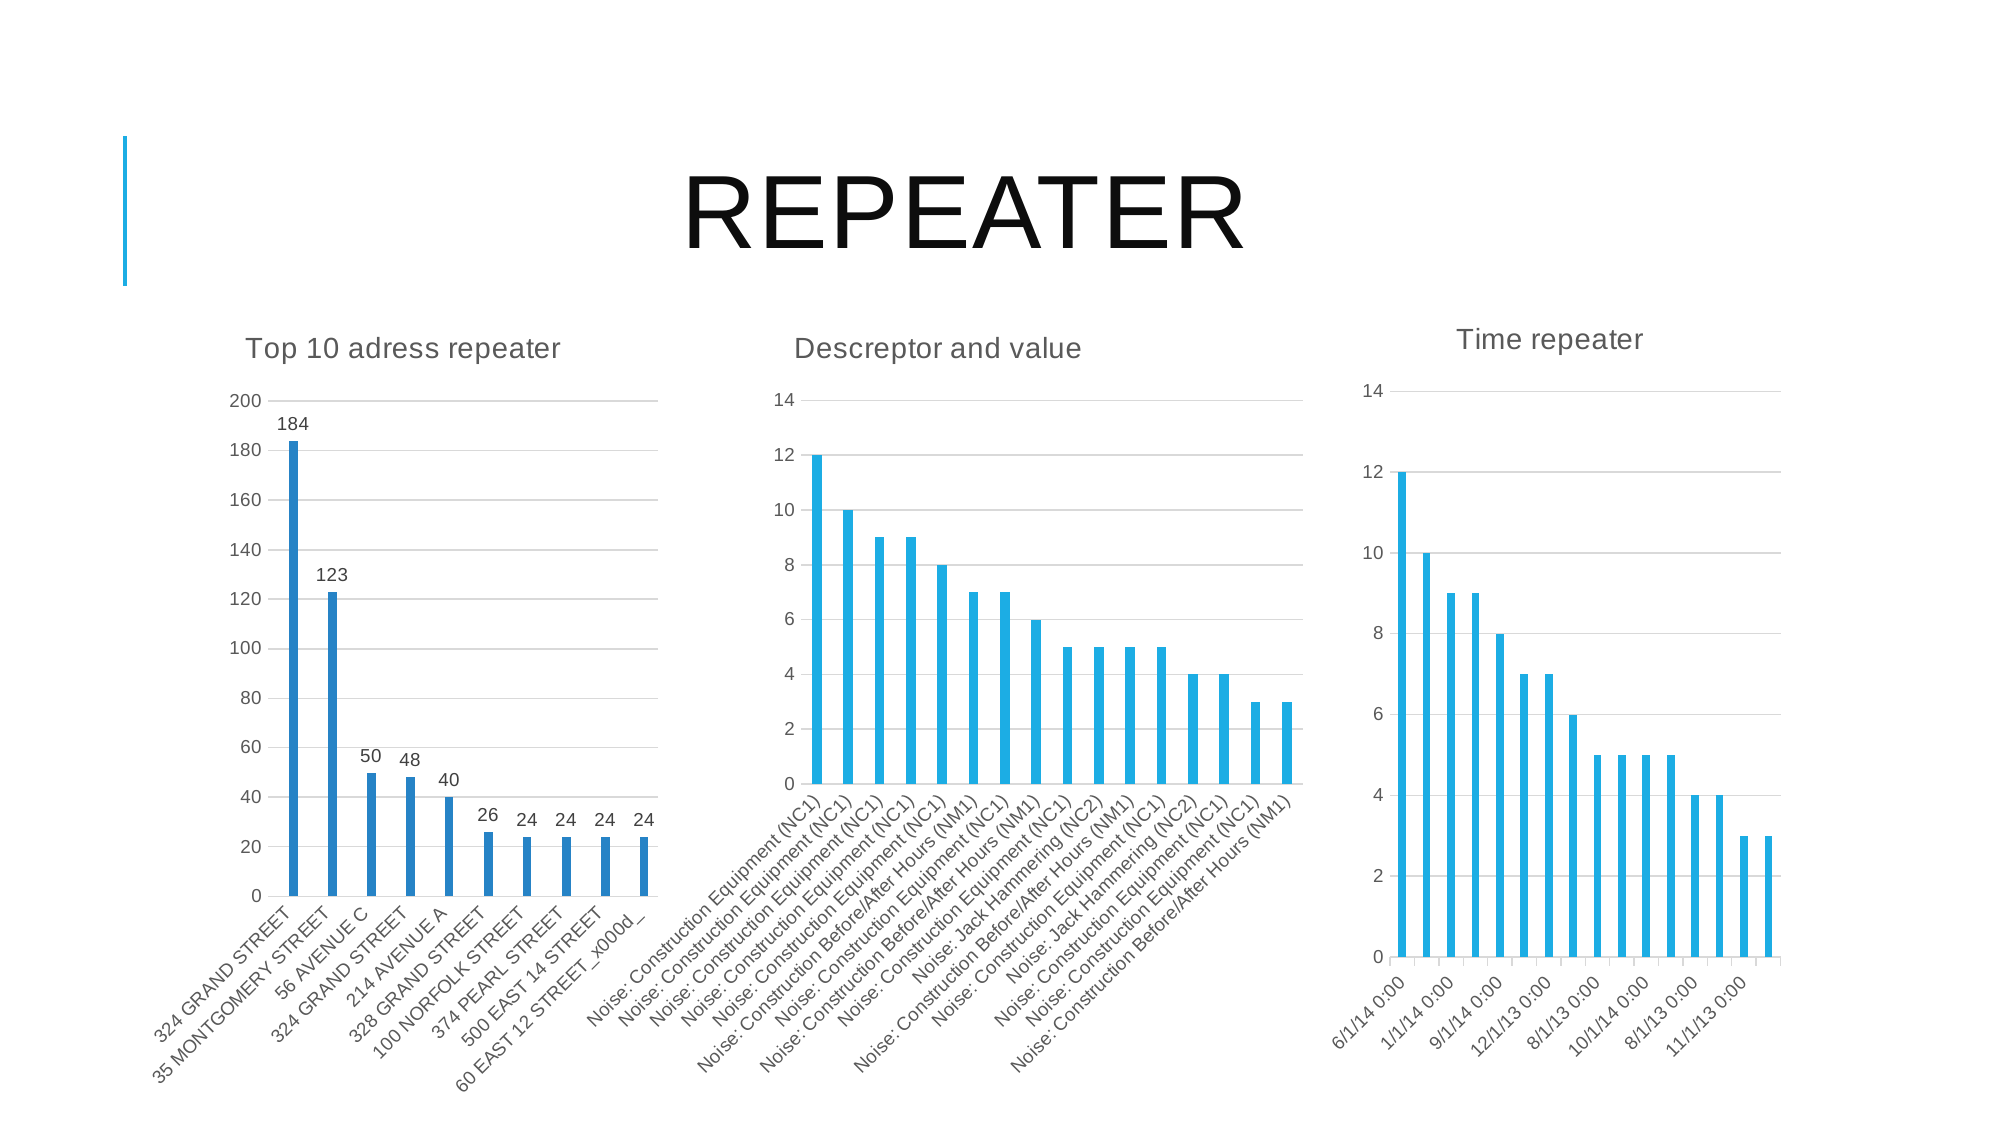

# Repeater

### Chart: Time repeater

| Category |  |
|---|---|
| 41791.0 | 12.0 |
| 41671.0 | 10.0 |
| 41640.0 | 9.0 |
| 41821.0 | 9.0 |
| 41883.0 | 8.0 |
| 41579.0 | 7.0 |
| 41609.0 | 7.0 |
| 41852.0 | 6.0 |
| 41487.0 | 5.0 |
| 41760.0 | 5.0 |
| 41913.0 | 5.0 |
| 41913.0 | 5.0 |
| 41487.0 | 4.0 |
| 41760.0 | 4.0 |
| 41579.0 | 3.0 |
| 41791.0 | 3.0 |

### Chart: Top 10 adress repeater

| Category |  |  |
|---|---|---|
| 324 GRAND STREET | None | 184.0 |
| 35 MONTGOMERY STREET | None | 123.0 |
| 56 AVENUE C | None | 50.0 |
| 324 GRAND STREET | None | 48.0 |
| 214 AVENUE A | None | 40.0 |
| 328 GRAND STREET | None | 26.0 |
| 100 NORFOLK STREET | None | 24.0 |
| 374 PEARL STREET | None | 24.0 |
| 500 EAST 14 STREET | None | 24.0 |
| 60 EAST 12 STREET_x000d_ | None | 24.0 |

### Chart: Descreptor and value

| Category |  |
|---|---|
| Noise: Construction Equipment (NC1) | 12.0 |
| Noise: Construction Equipment (NC1) | 10.0 |
| Noise: Construction Equipment (NC1) | 9.0 |
| Noise: Construction Equipment (NC1) | 9.0 |
| Noise: Construction Equipment (NC1) | 8.0 |
| Noise: Construction Before/After Hours (NM1) | 7.0 |
| Noise: Construction Equipment (NC1) | 7.0 |
| Noise: Construction Before/After Hours (NM1) | 6.0 |
| Noise: Construction Equipment (NC1) | 5.0 |
| Noise: Jack Hammering (NC2) | 5.0 |
| Noise: Construction Before/After Hours (NM1) | 5.0 |
| Noise: Construction Equipment (NC1) | 5.0 |
| Noise: Jack Hammering (NC2) | 4.0 |
| Noise: Construction Equipment (NC1) | 4.0 |
| Noise: Construction Equipment (NC1) | 3.0 |
| Noise: Construction Before/After Hours (NM1) | 3.0 |